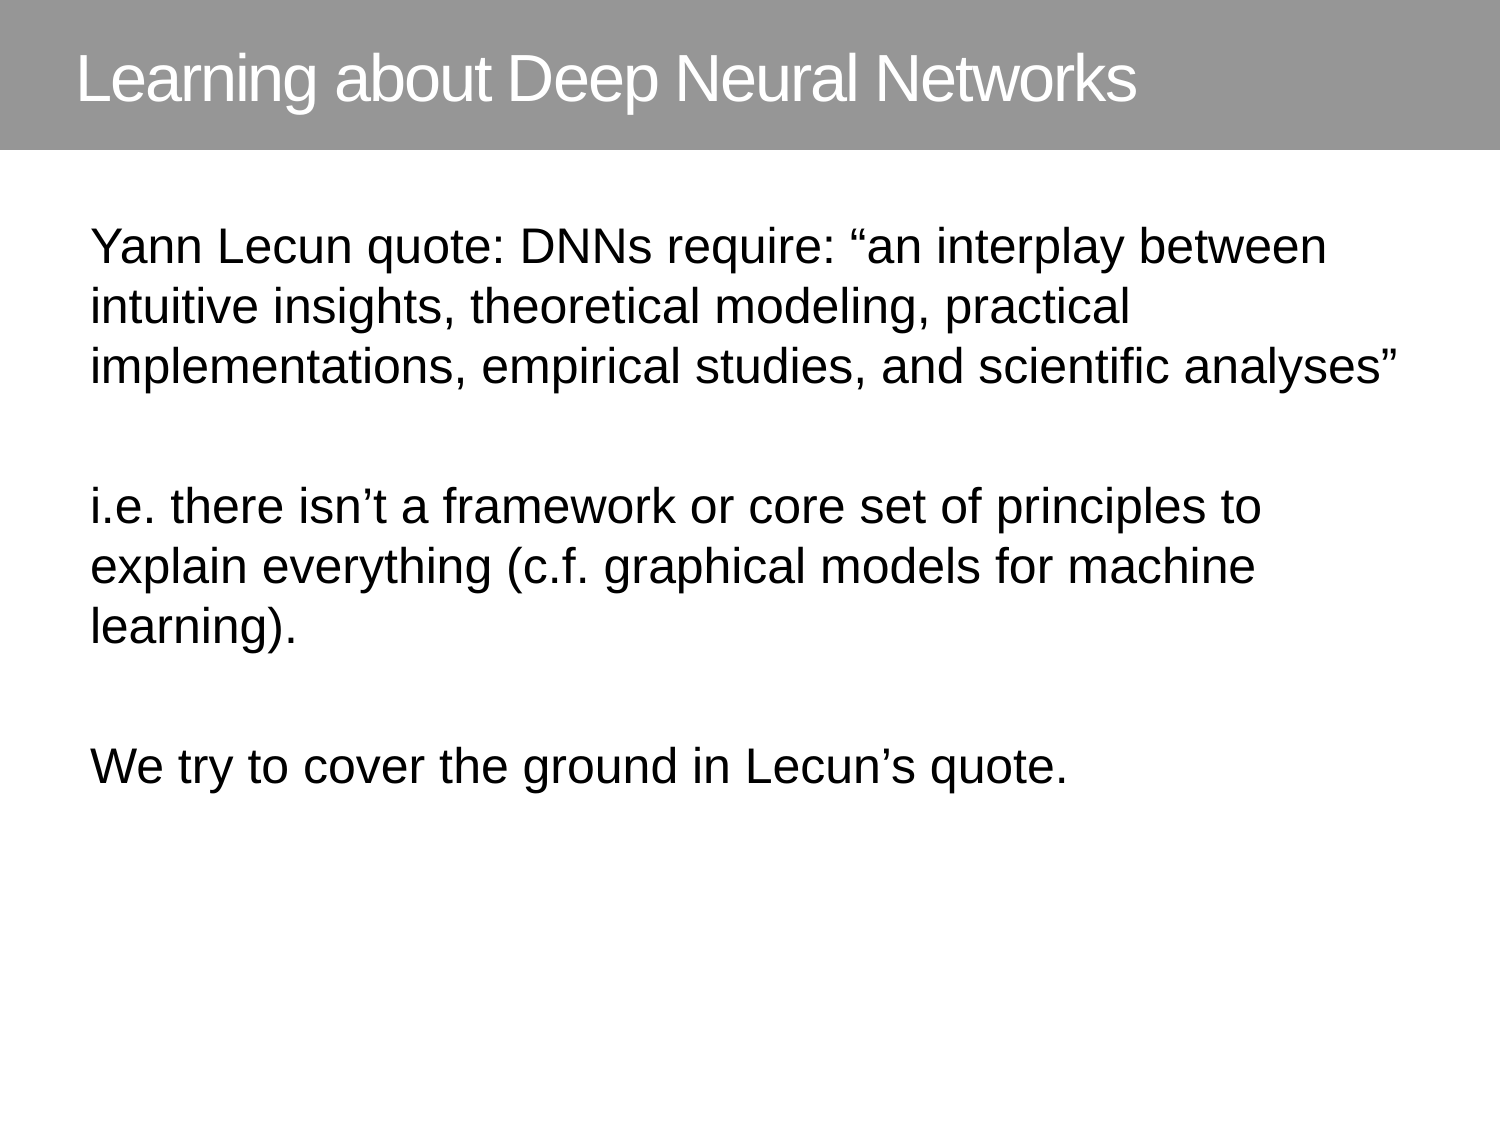

# Learning about Deep Neural Networks
11
Yann Lecun quote: DNNs require: “an interplay between intuitive insights, theoretical modeling, practical implementations, empirical studies, and scientific analyses”

i.e. there isn’t a framework or core set of principles to explain everything (c.f. graphical models for machine learning).

We try to cover the ground in Lecun’s quote.